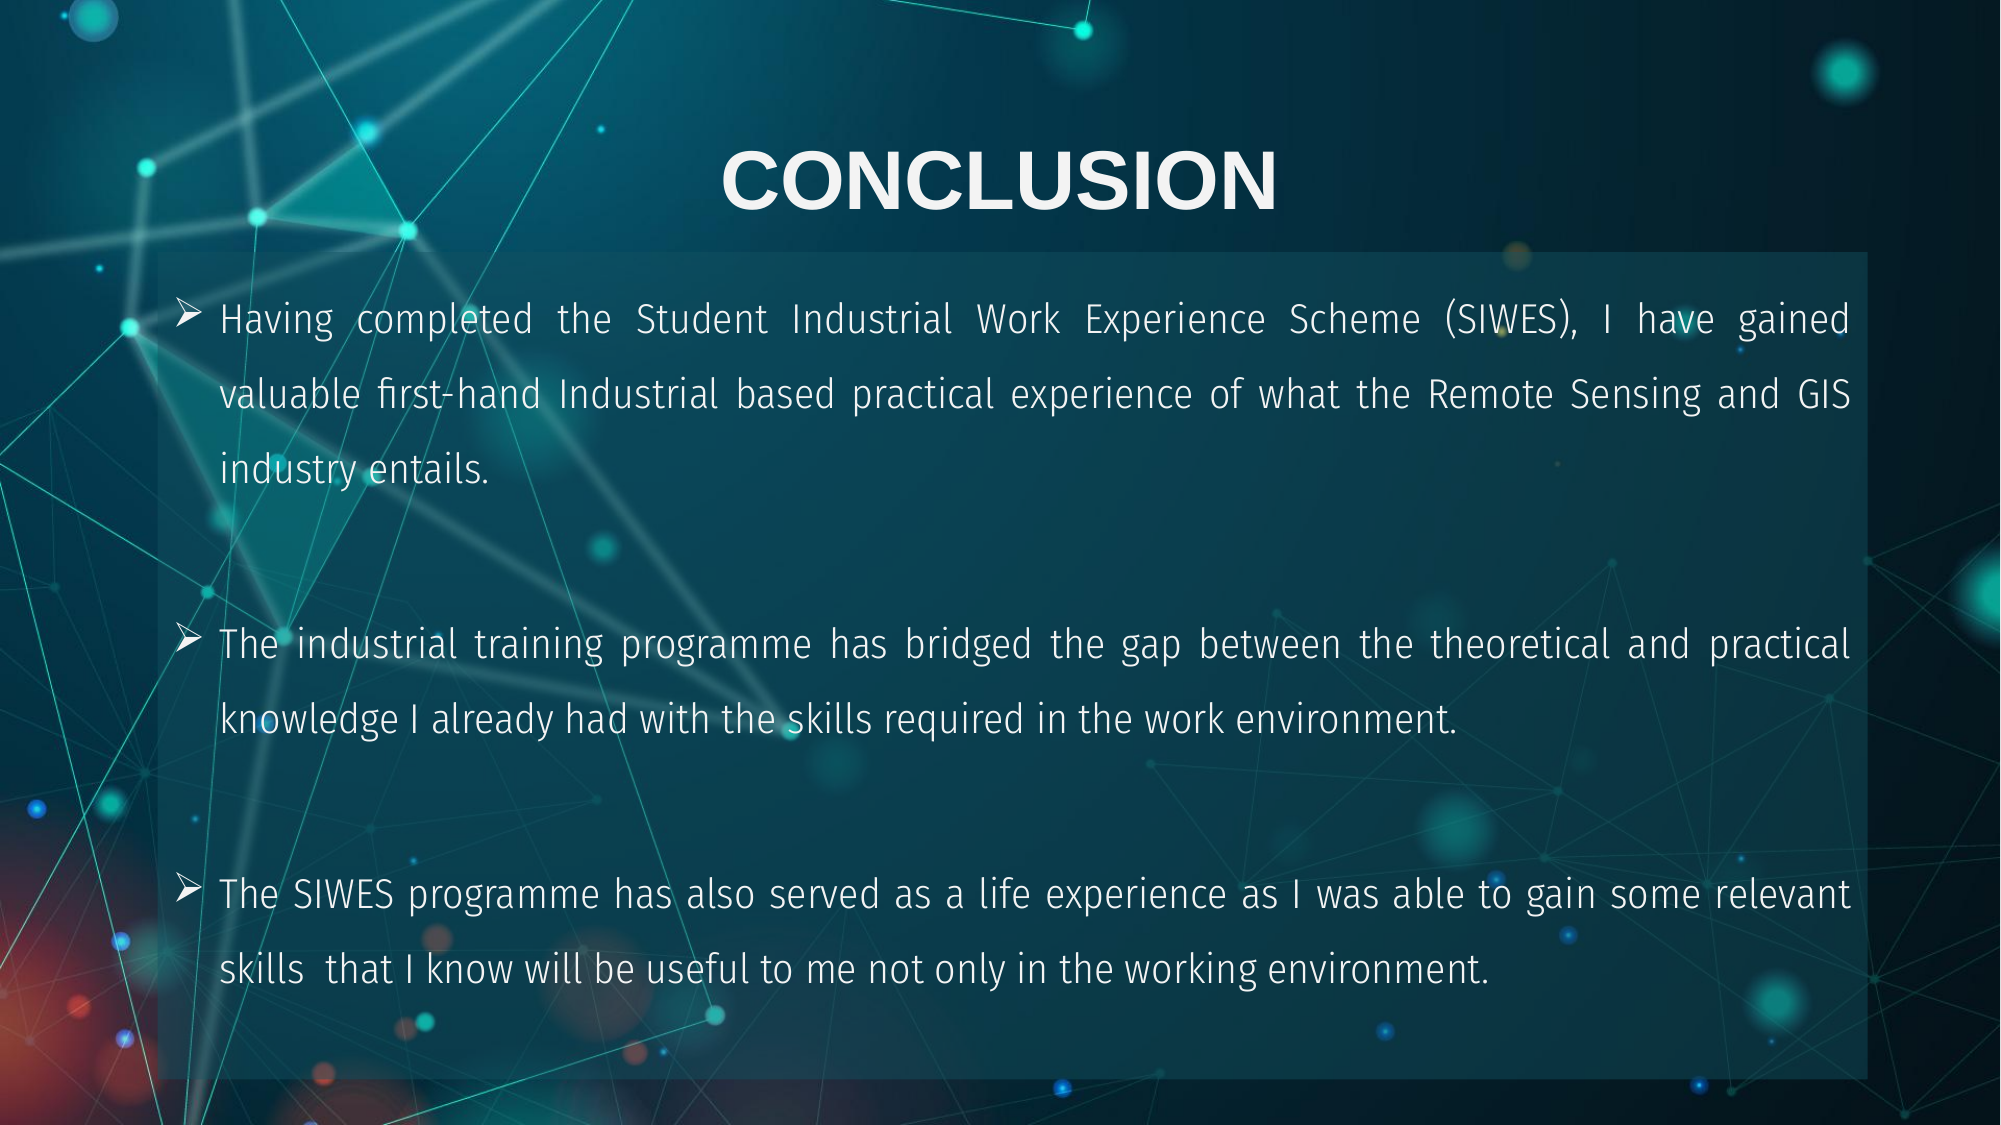

# CONCLUSION
Having completed the Student Industrial Work Experience Scheme (SIWES), I have gained valuable first-hand Industrial based practical experience of what the Remote Sensing and GIS industry entails.

The industrial training programme has bridged the gap between the theoretical and practical knowledge I already had with the skills required in the work environment.

The SIWES programme has also served as a life experience as I was able to gain some relevant skills  that I know will be useful to me not only in the working environment.